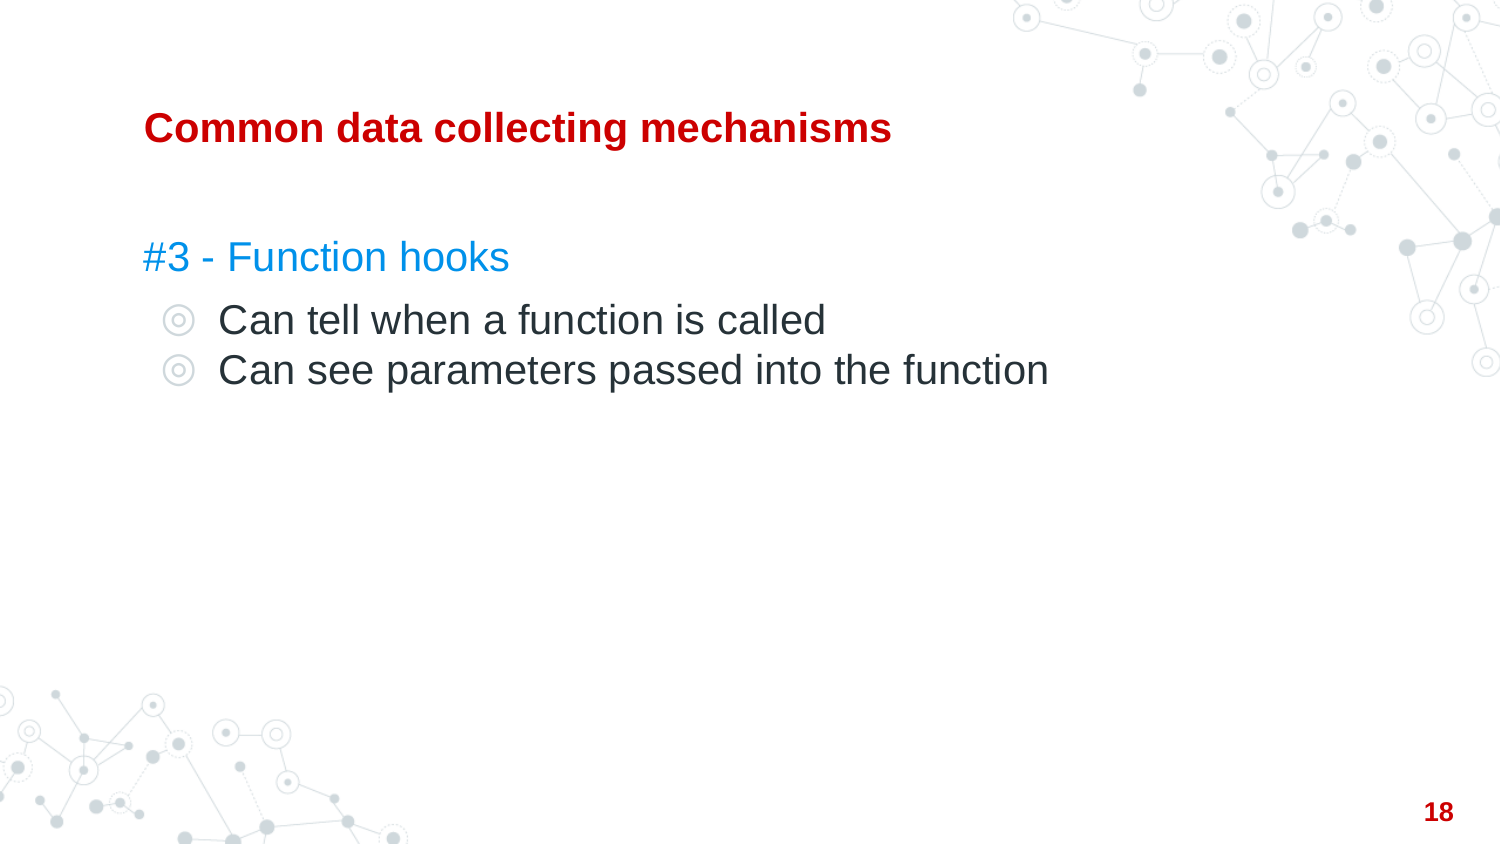

# Common data collecting mechanisms
#3 - Function hooks
Can tell when a function is called
Can see parameters passed into the function
18